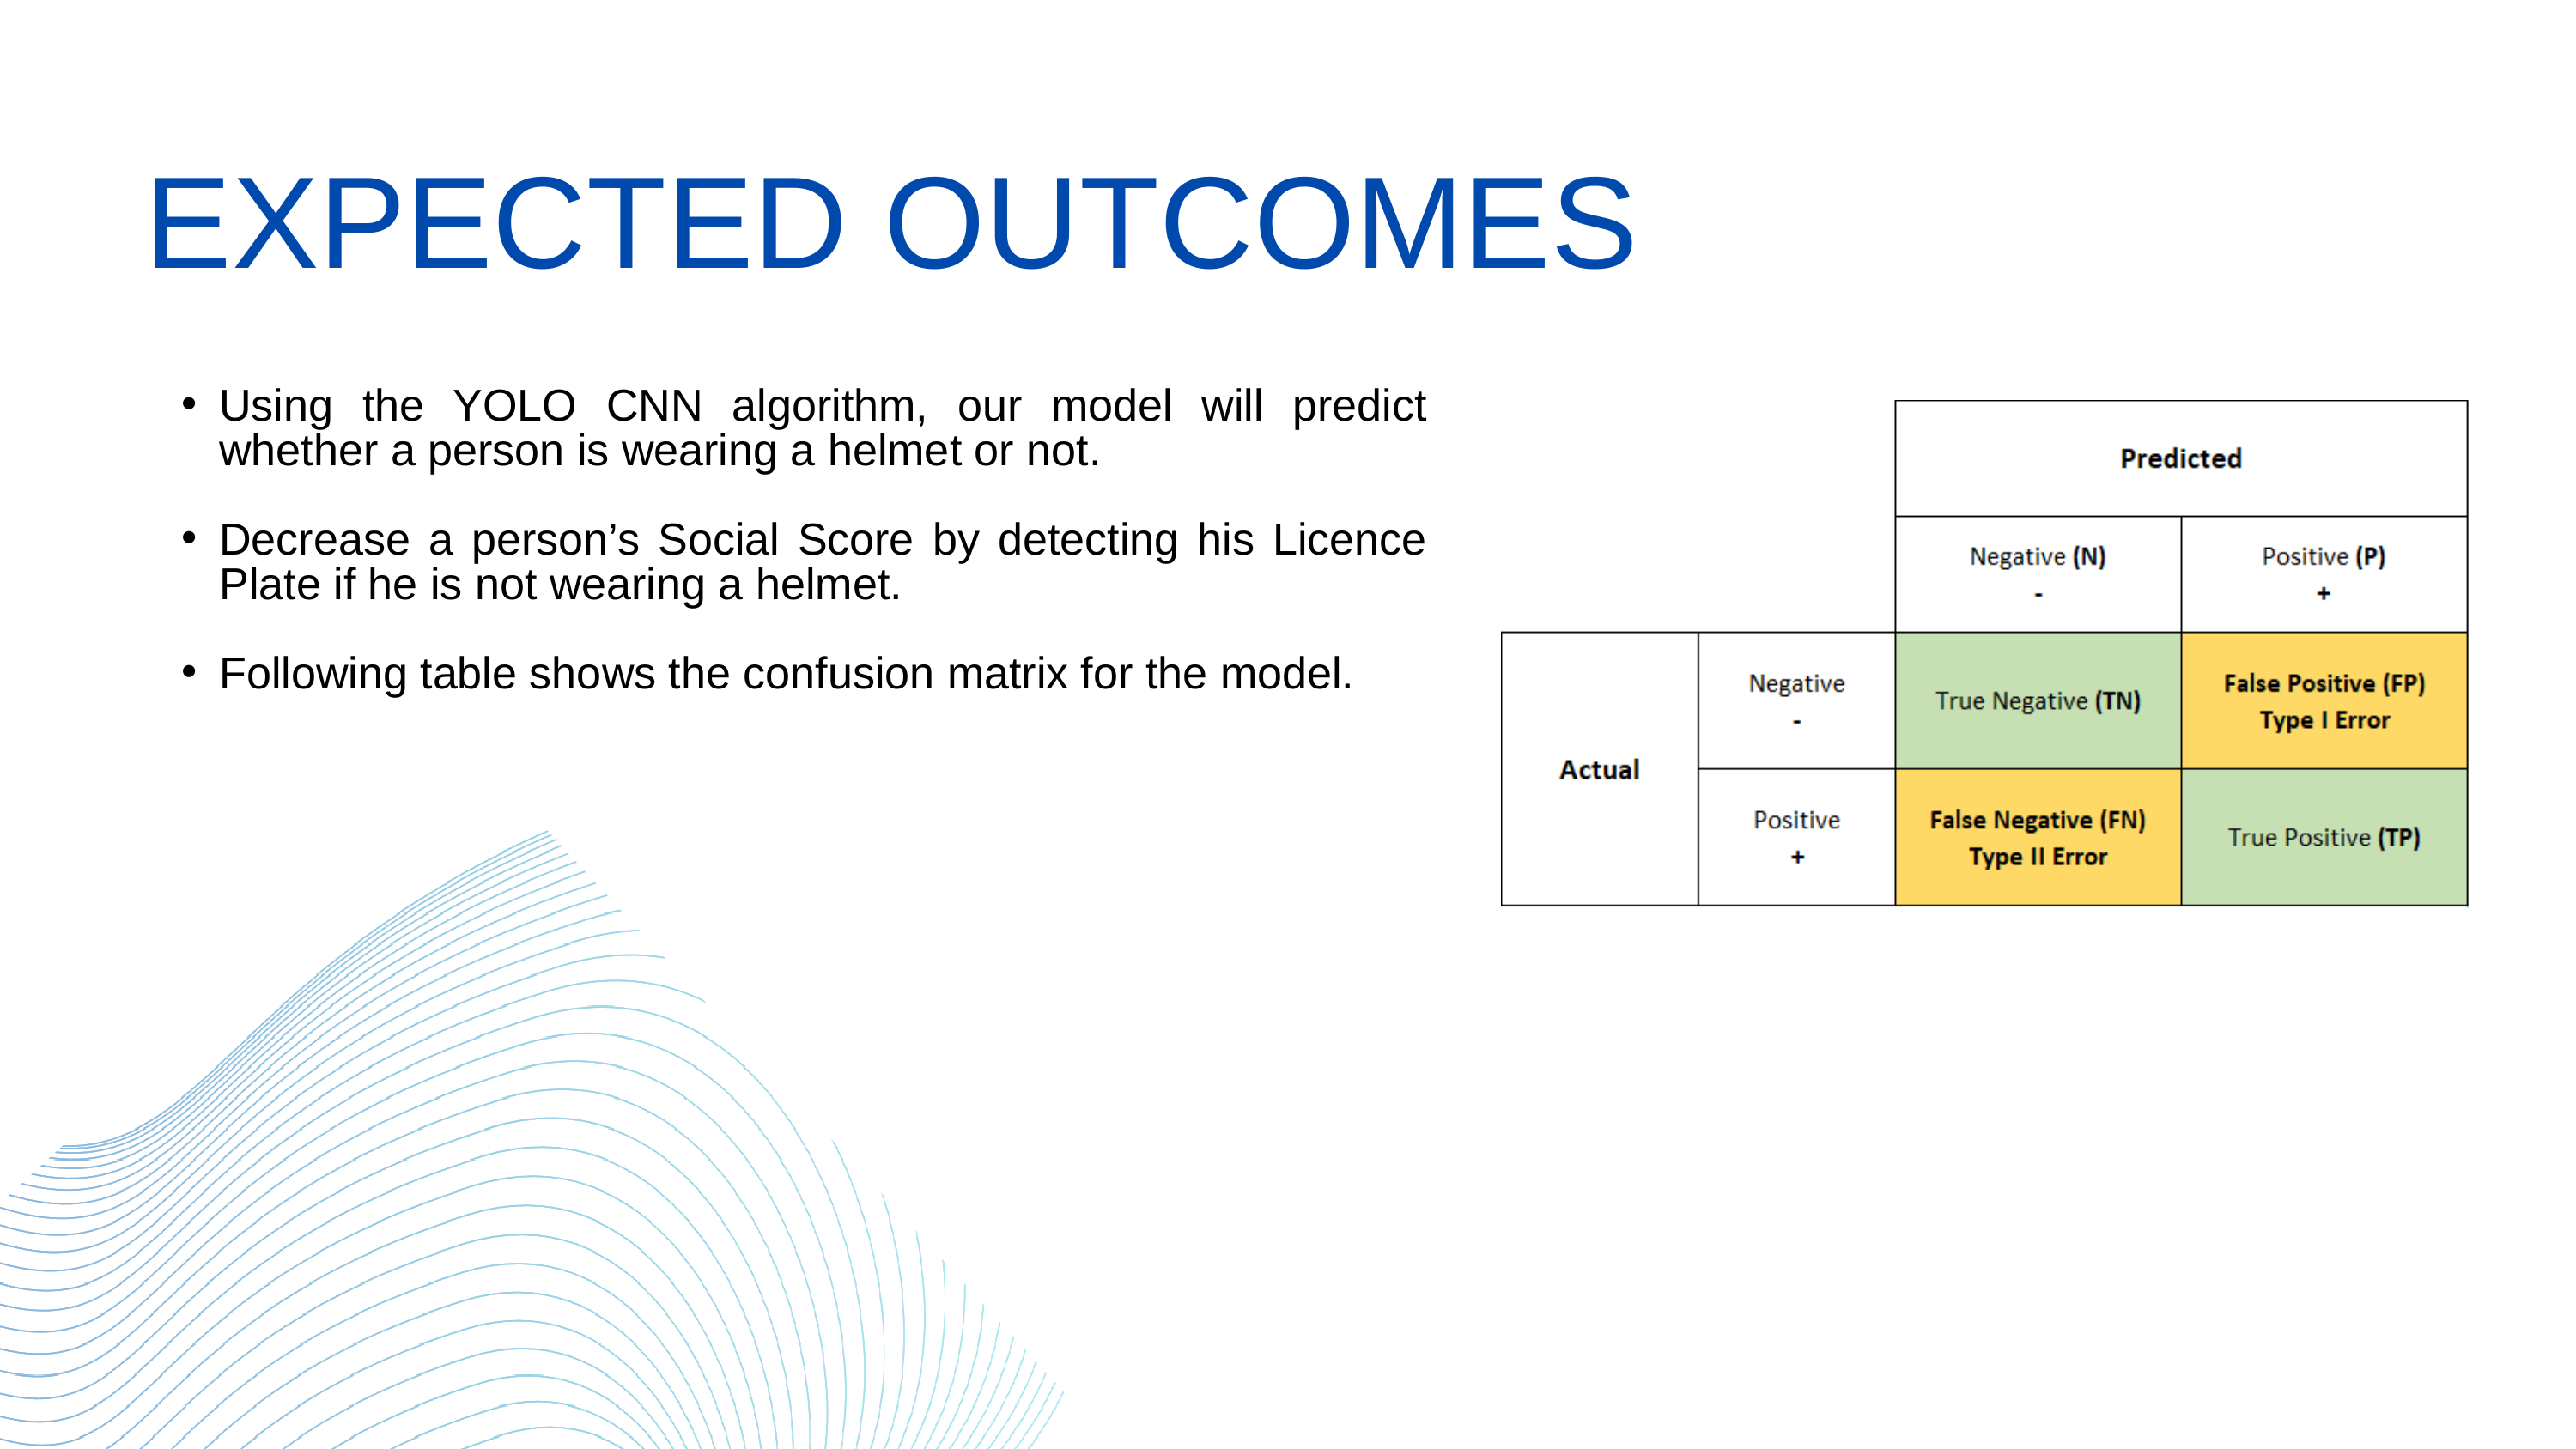

EXPECTED OUTCOMES
Using the YOLO CNN algorithm, our model will predict whether a person is wearing a helmet or not.

Decrease a person’s Social Score by detecting his Licence Plate if he is not wearing a helmet.

Following table shows the confusion matrix for the model.